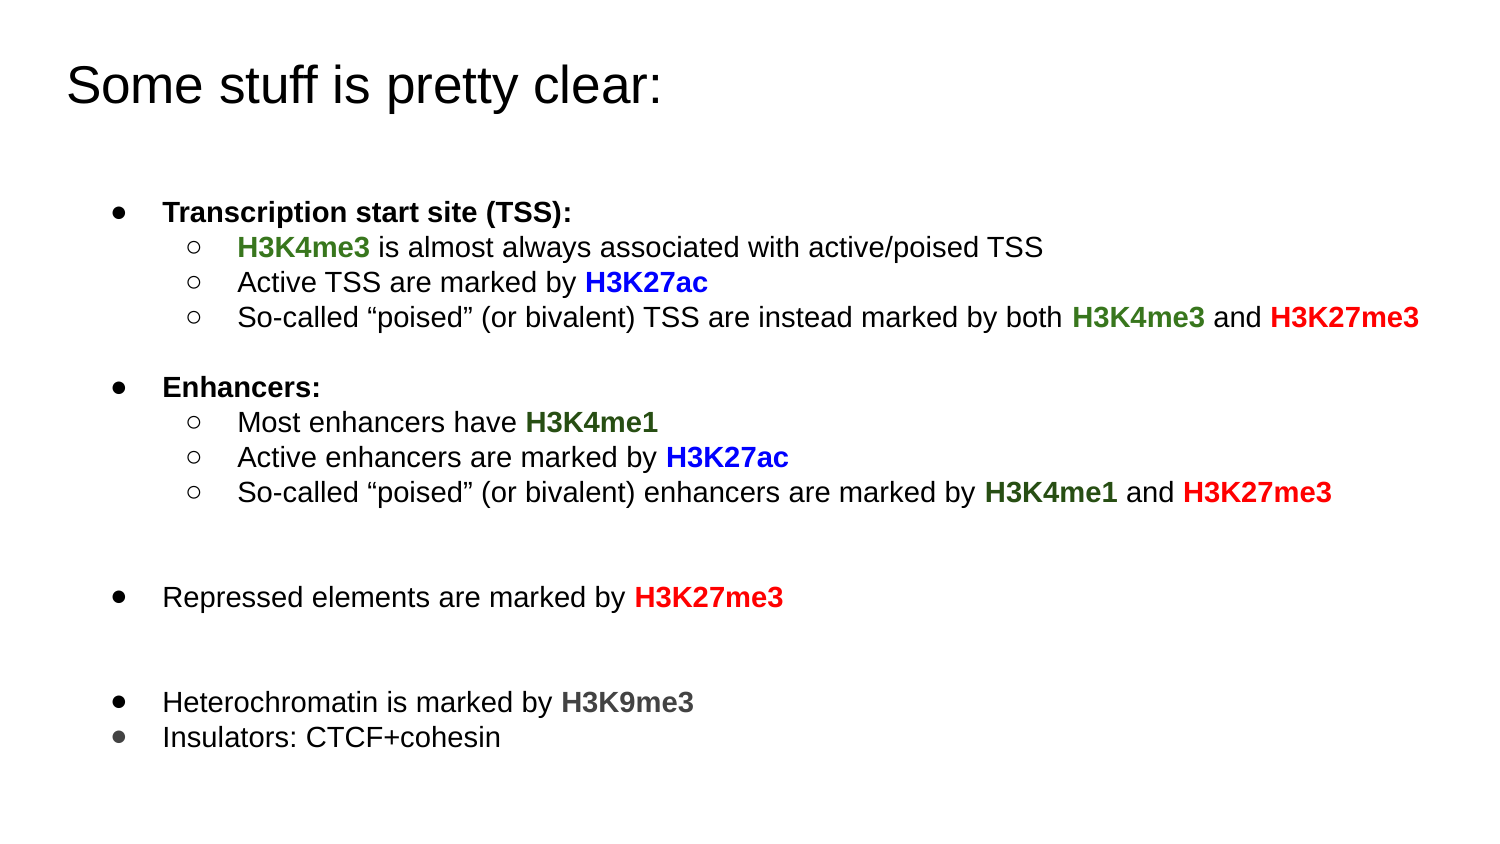

# Some stuff is pretty clear:
Transcription start site (TSS):
H3K4me3 is almost always associated with active/poised TSS
Active TSS are marked by H3K27ac
So-called “poised” (or bivalent) TSS are instead marked by both H3K4me3 and H3K27me3

Enhancers:
Most enhancers have H3K4me1
Active enhancers are marked by H3K27ac
So-called “poised” (or bivalent) enhancers are marked by H3K4me1 and H3K27me3

Repressed elements are marked by H3K27me3

Heterochromatin is marked by H3K9me3
Insulators: CTCF+cohesin